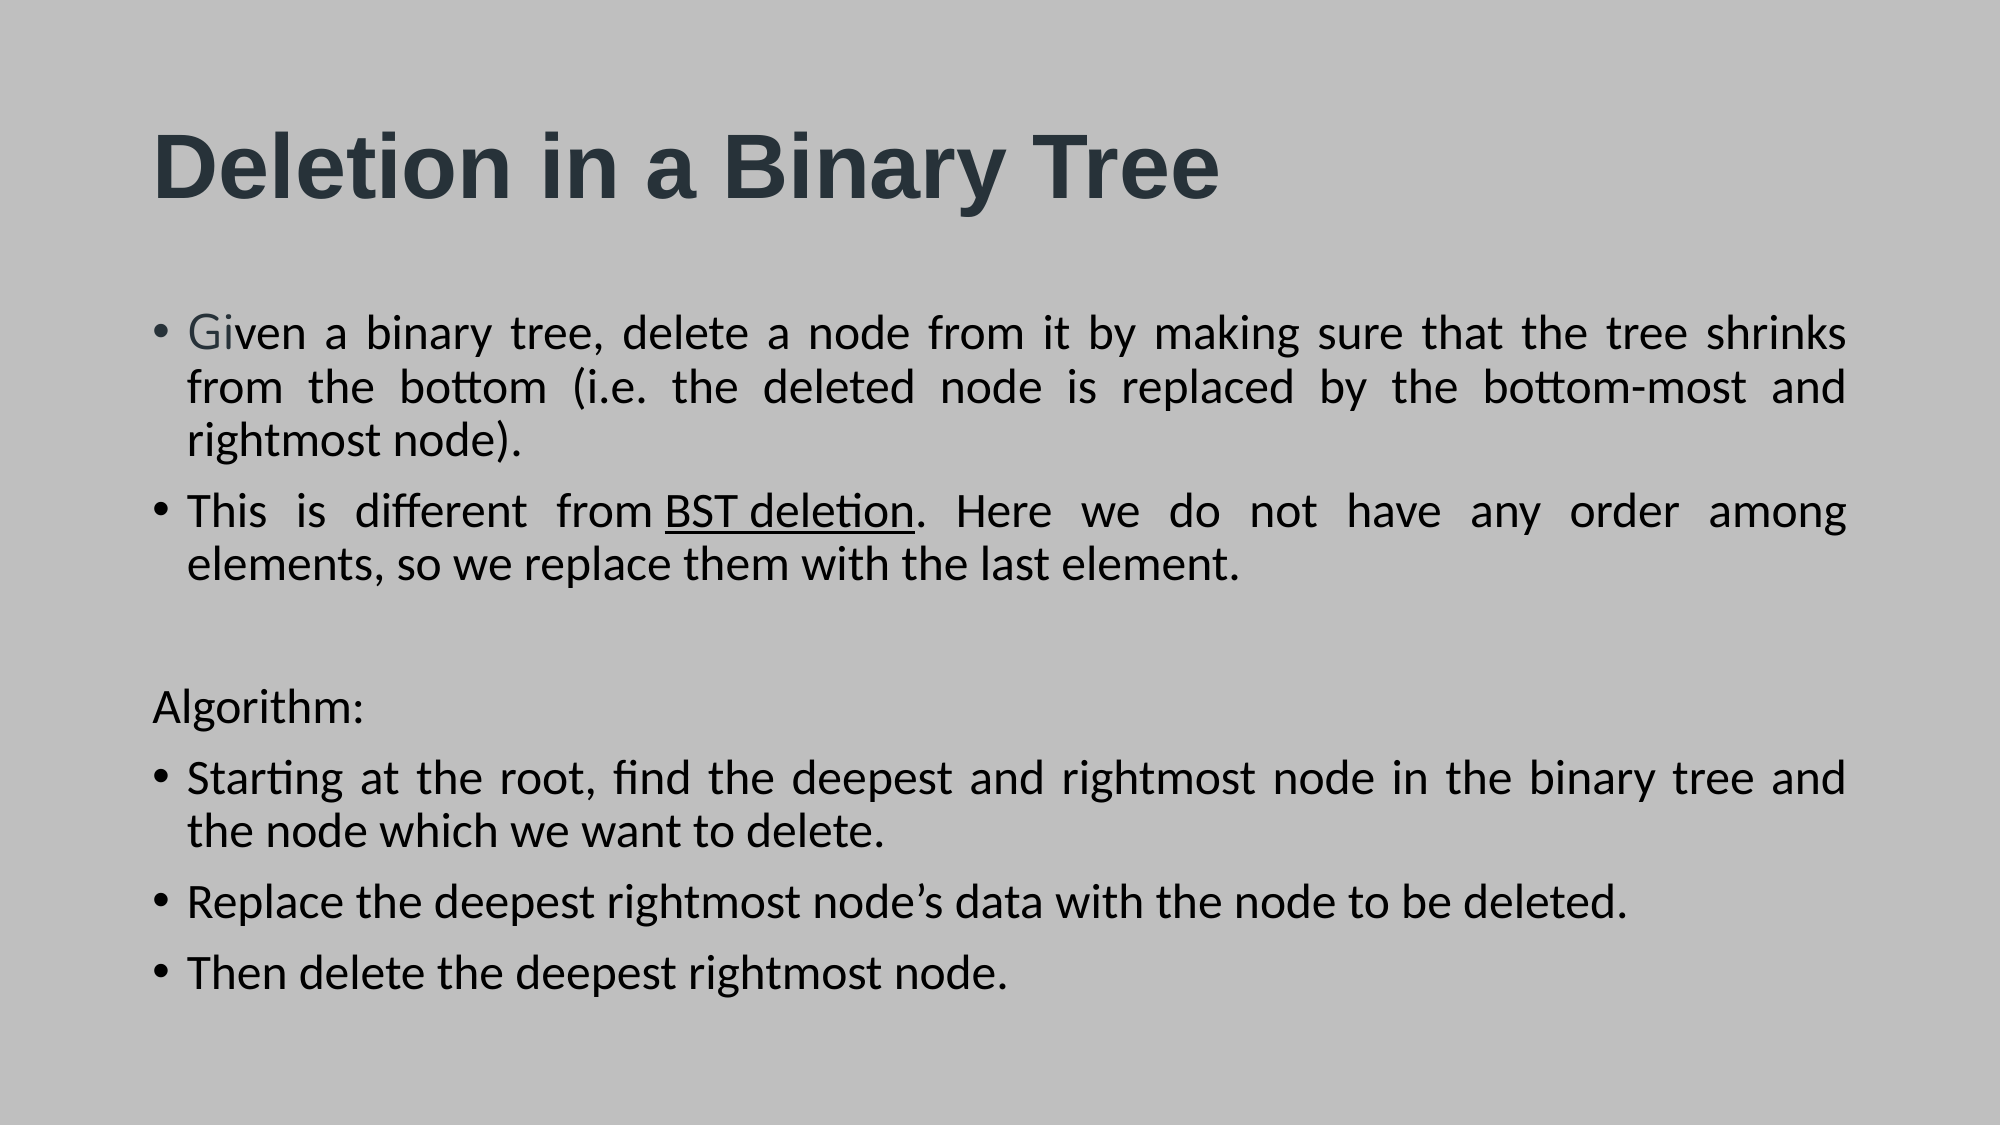

# Deletion in a Binary Tree
Given a binary tree, delete a node from it by making sure that the tree shrinks from the bottom (i.e. the deleted node is replaced by the bottom-most and rightmost node).
This is different from BST deletion. Here we do not have any order among elements, so we replace them with the last element.

Algorithm:
Starting at the root, find the deepest and rightmost node in the binary tree and the node which we want to delete.
Replace the deepest rightmost node’s data with the node to be deleted.
Then delete the deepest rightmost node.